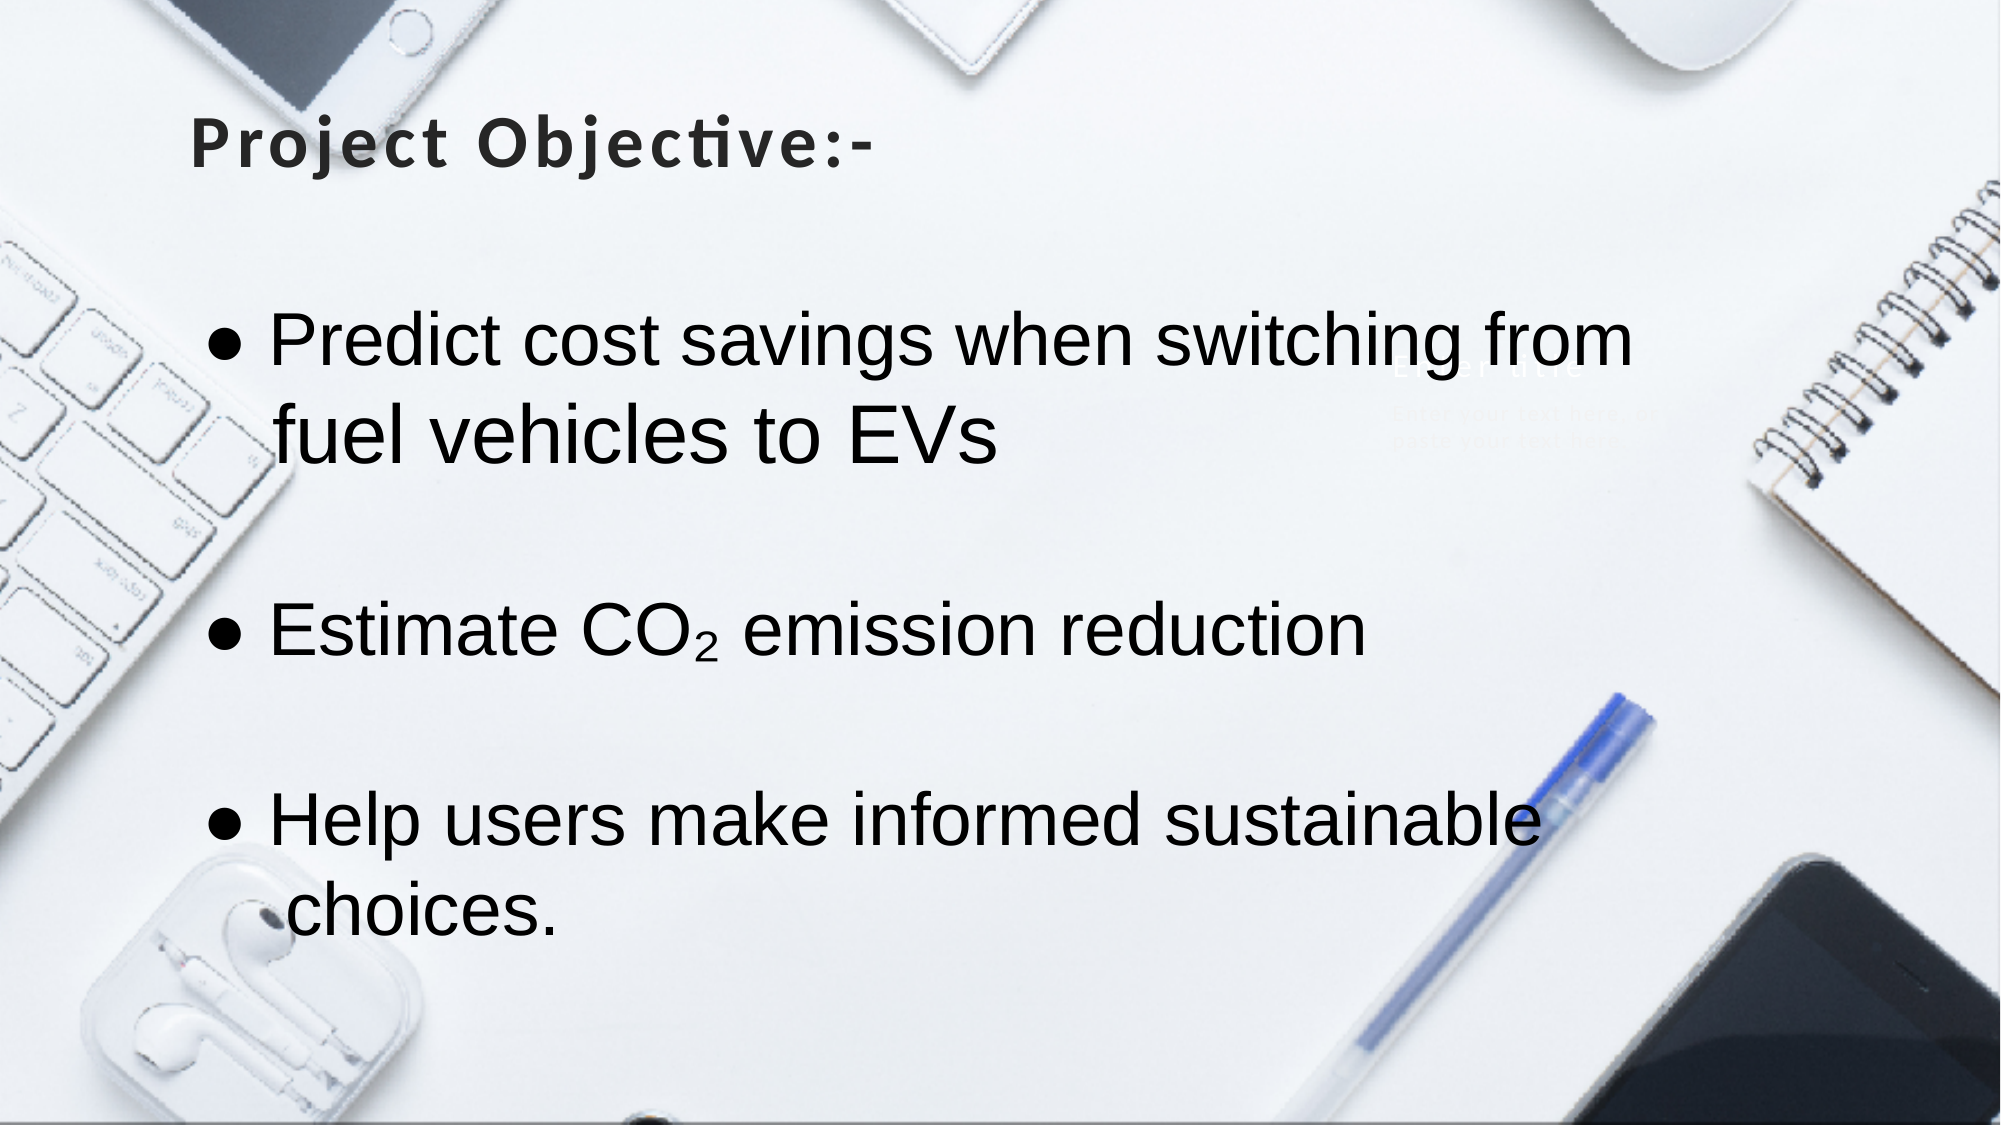

Project Objective:-

● Predict cost savings when switching from
   fuel vehicles to EVs

● Estimate CO₂ emission reduction

● Help users make informed sustainable
    choices.

Enter title
Enter your text here, or paste your text here.